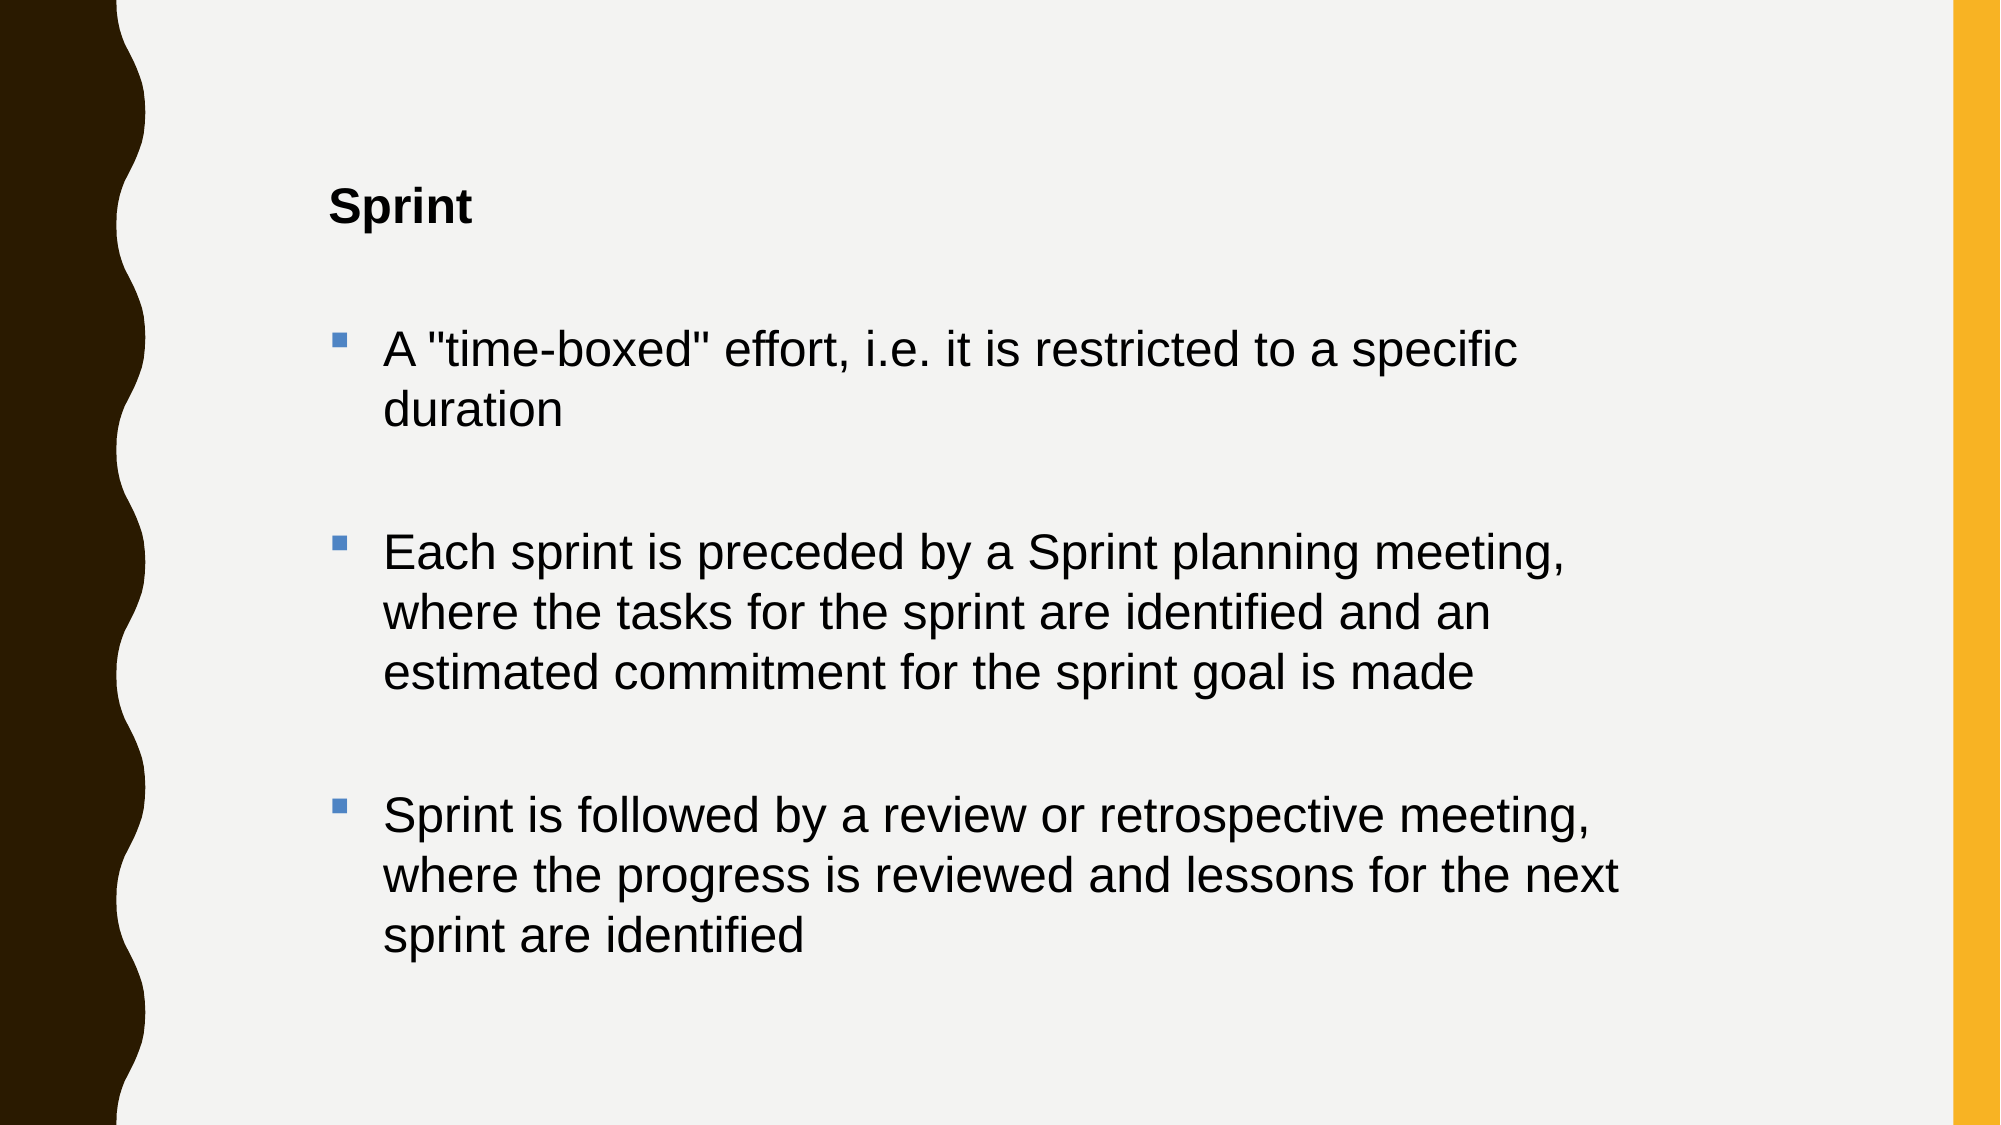

Sprint

A "time-boxed" effort, i.e. it is restricted to a specific duration

Each sprint is preceded by a Sprint planning meeting, where the tasks for the sprint are identified and an estimated commitment for the sprint goal is made

Sprint is followed by a review or retrospective meeting, where the progress is reviewed and lessons for the next sprint are identified